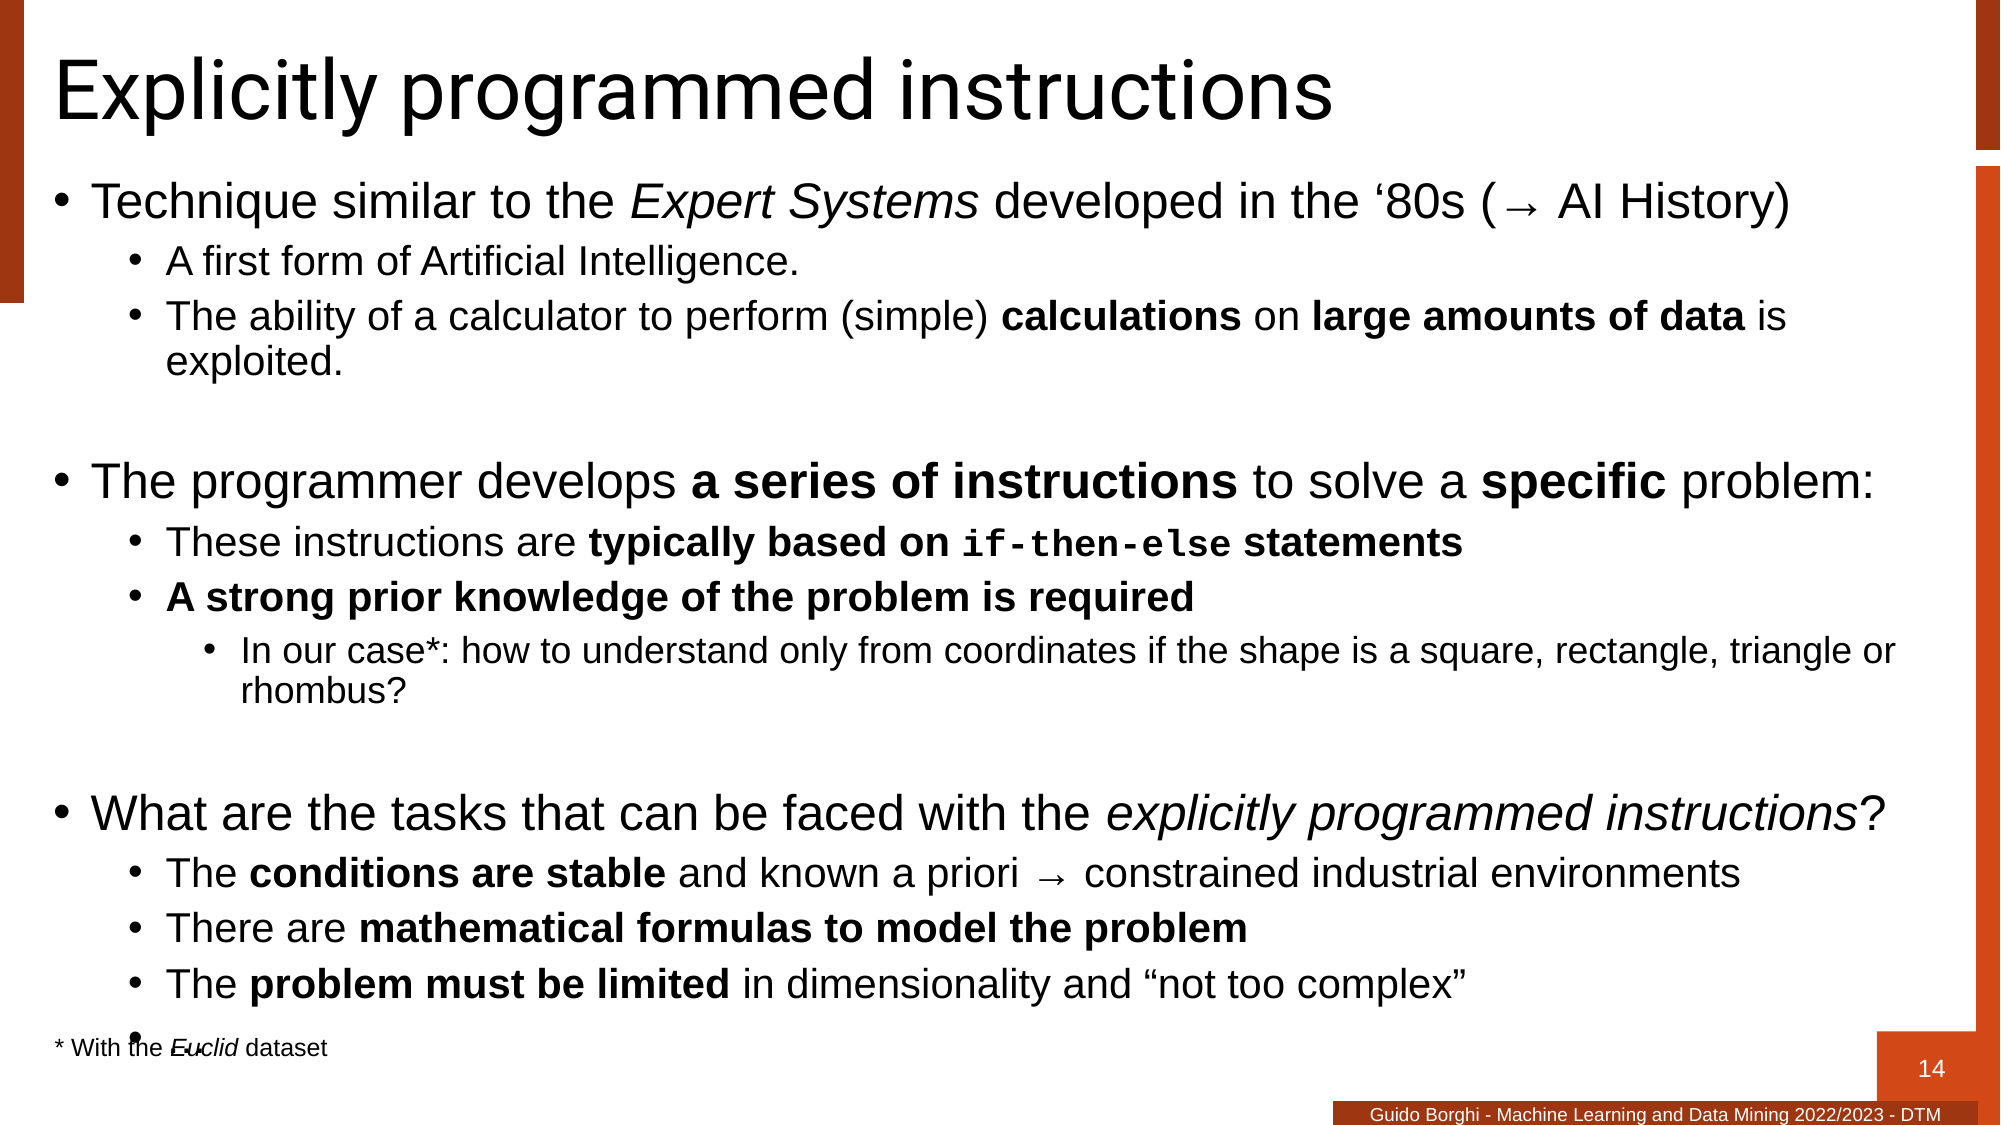

# Explicitly programmed instructions
Technique similar to the Expert Systems developed in the ‘80s (→ AI History)
A first form of Artificial Intelligence.
The ability of a calculator to perform (simple) calculations on large amounts of data is exploited.

The programmer develops a series of instructions to solve a specific problem:
These instructions are typically based on if-then-else statements
A strong prior knowledge of the problem is required
In our case*: how to understand only from coordinates if the shape is a square, rectangle, triangle or rhombus?

What are the tasks that can be faced with the explicitly programmed instructions?
The conditions are stable and known a priori → constrained industrial environments
There are mathematical formulas to model the problem
The problem must be limited in dimensionality and “not too complex”
…
* With the Euclid dataset
14